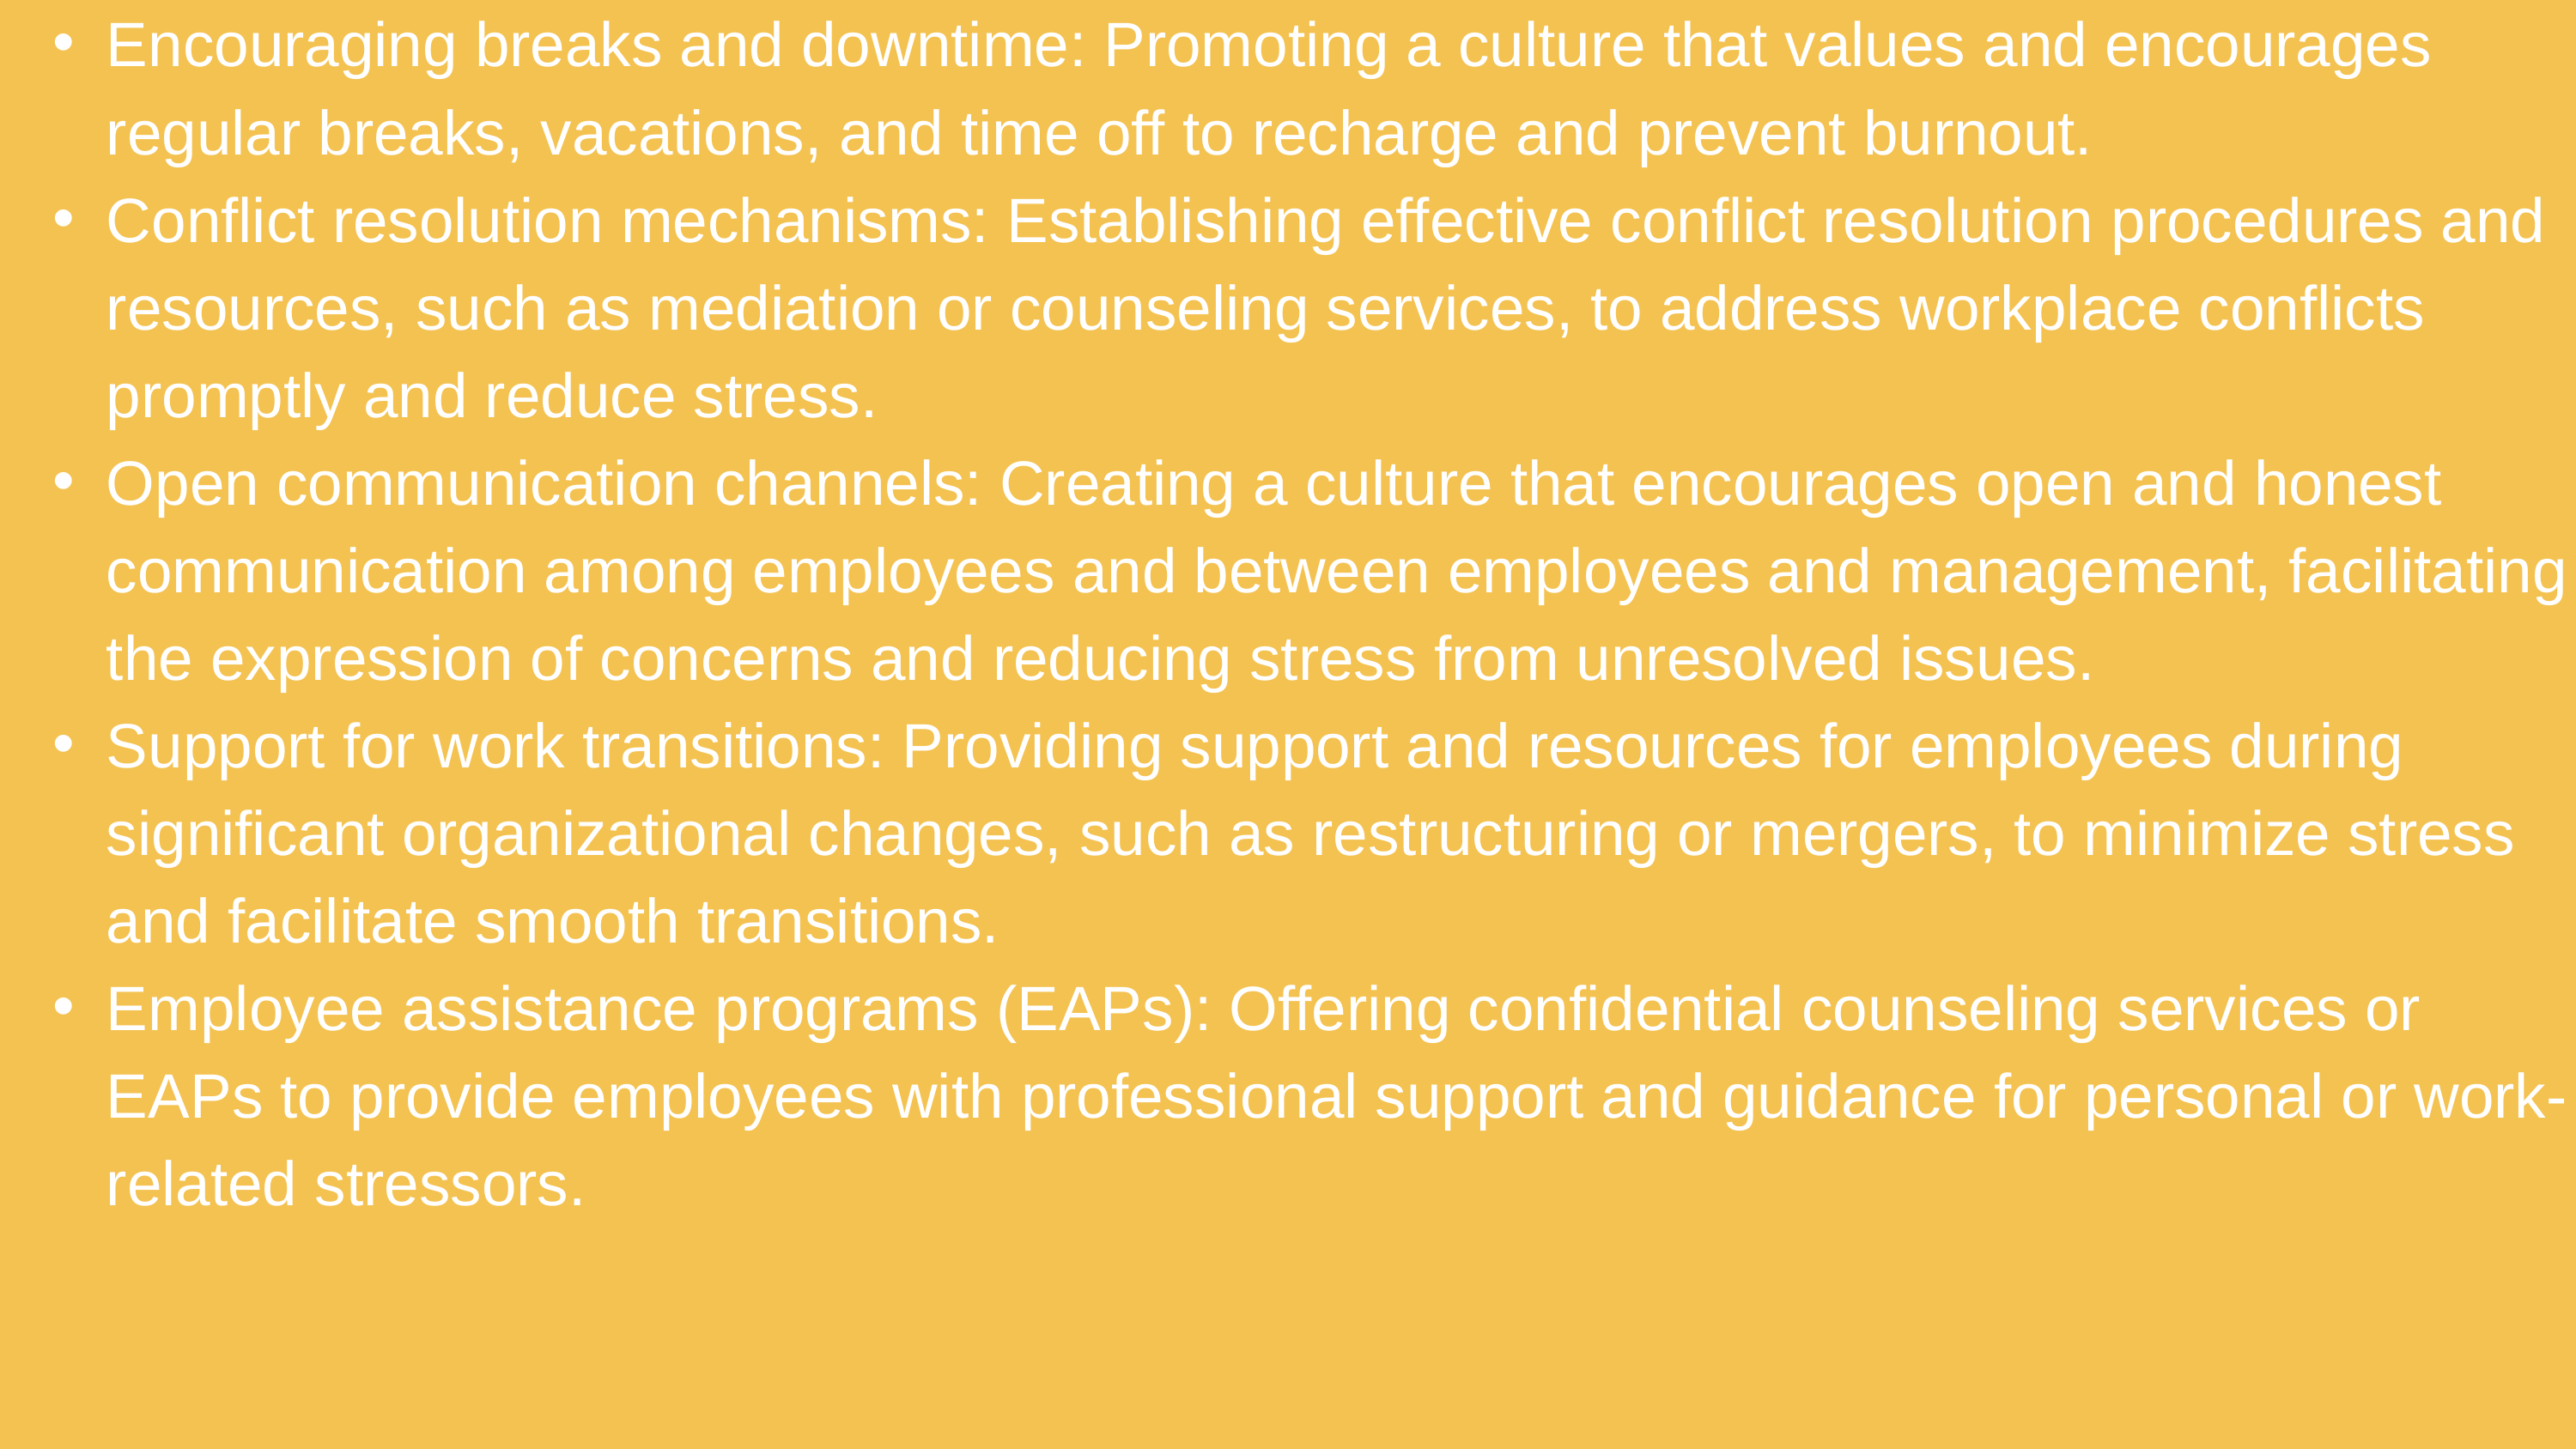

Encouraging breaks and downtime: Promoting a culture that values and encourages regular breaks, vacations, and time off to recharge and prevent burnout.
Conflict resolution mechanisms: Establishing effective conflict resolution procedures and resources, such as mediation or counseling services, to address workplace conflicts promptly and reduce stress.
Open communication channels: Creating a culture that encourages open and honest communication among employees and between employees and management, facilitating the expression of concerns and reducing stress from unresolved issues.
Support for work transitions: Providing support and resources for employees during significant organizational changes, such as restructuring or mergers, to minimize stress and facilitate smooth transitions.
Employee assistance programs (EAPs): Offering confidential counseling services or EAPs to provide employees with professional support and guidance for personal or work-related stressors.